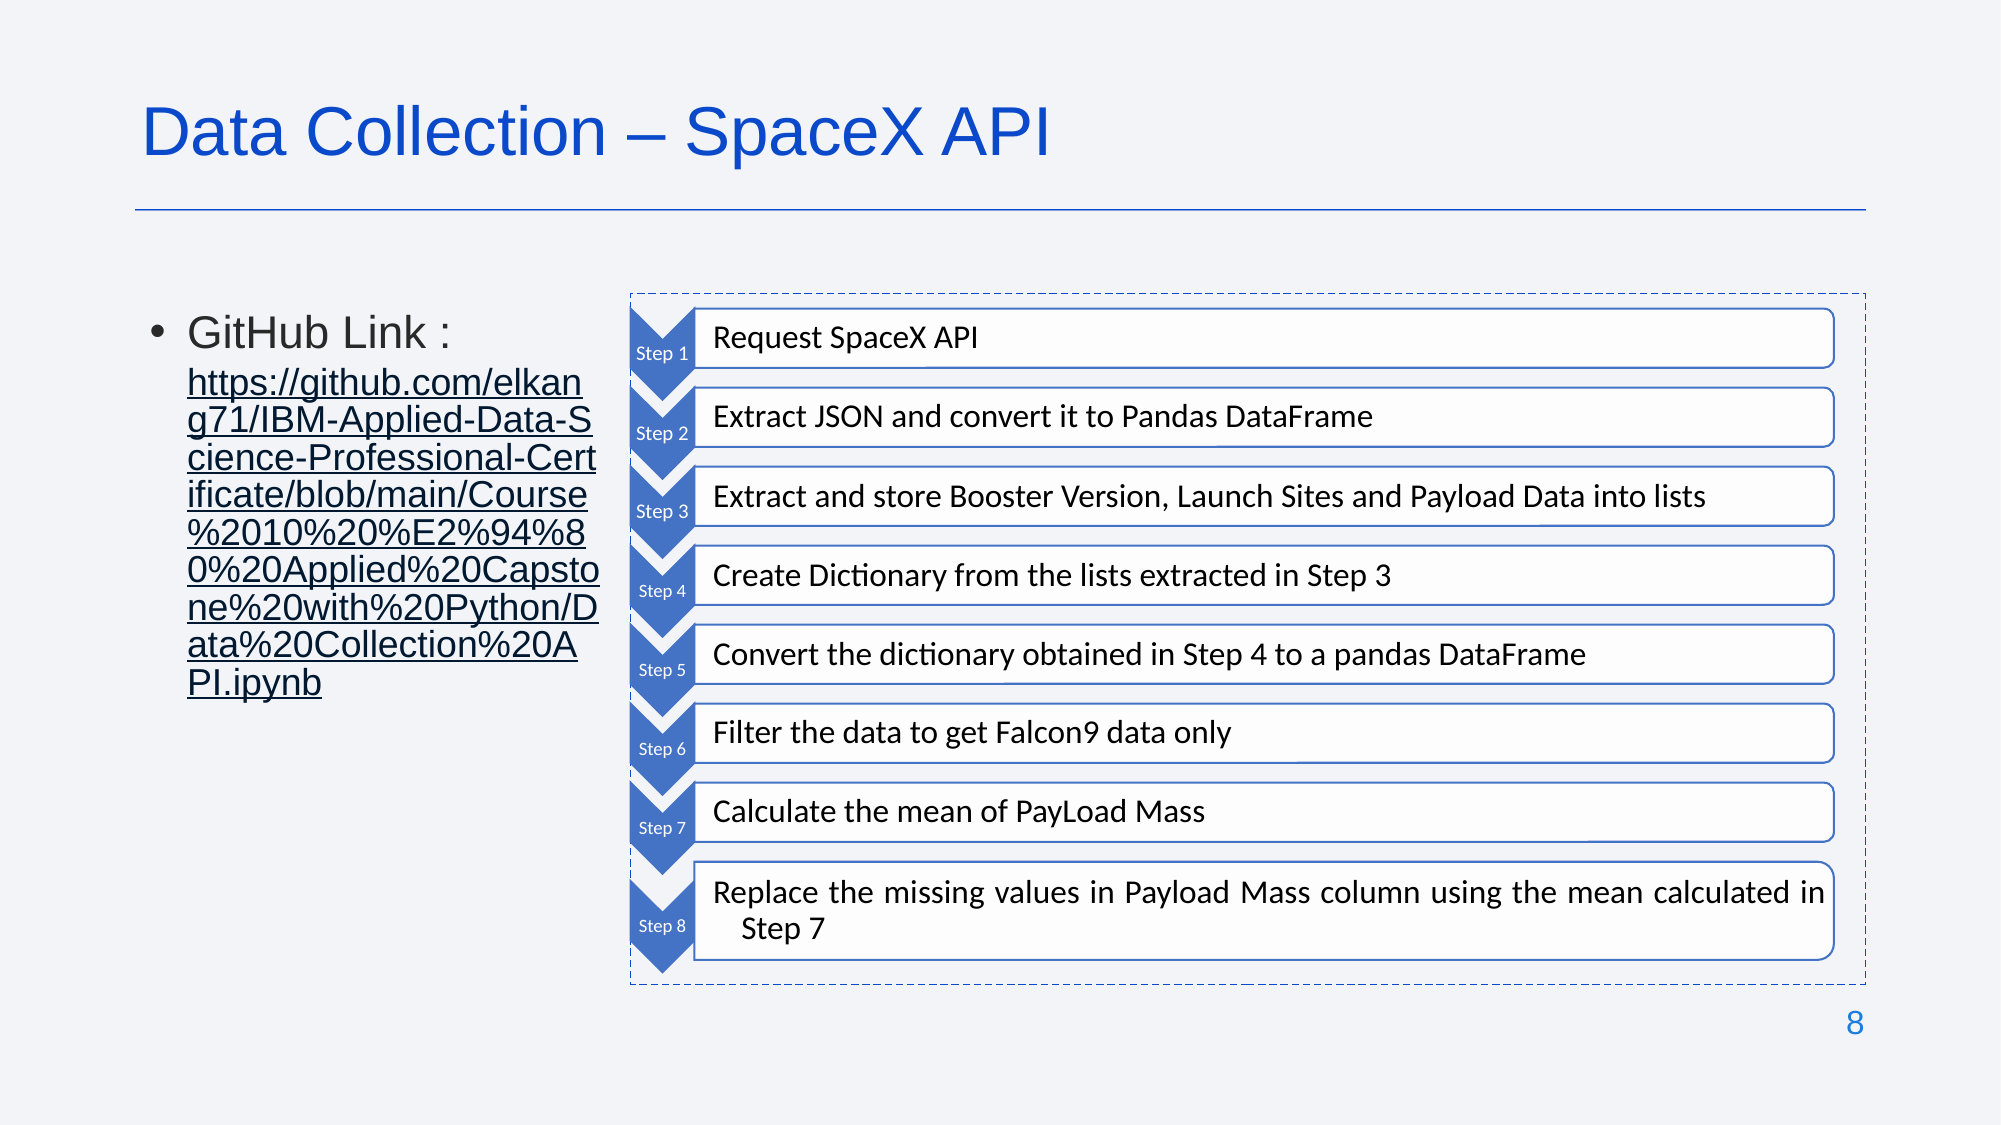

Data Collection – SpaceX API

GitHub Link :
https://github.com/elkang71/IBM-Applied-Data-Science-Professional-Certificate/blob/main/Course%2010%20%E2%94%80%20Applied%20Capstone%20with%20Python/Data%20Collection%20API.ipynb

Step 1
Request SpaceX API
Step 2
Extract JSON and convert it to Pandas DataFrame
Step 3
Extract and store Booster Version, Launch Sites and Payload Data into lists
Step 4
Create Dictionary from the lists extracted in Step 3
Step 5
Convert the dictionary obtained in Step 4 to a pandas DataFrame
Step 6
Filter the data to get Falcon9 data only
Step 7
Calculate the mean of PayLoad Mass
Step 8
Replace the missing values in Payload Mass column using the mean calculated in Step 7
8